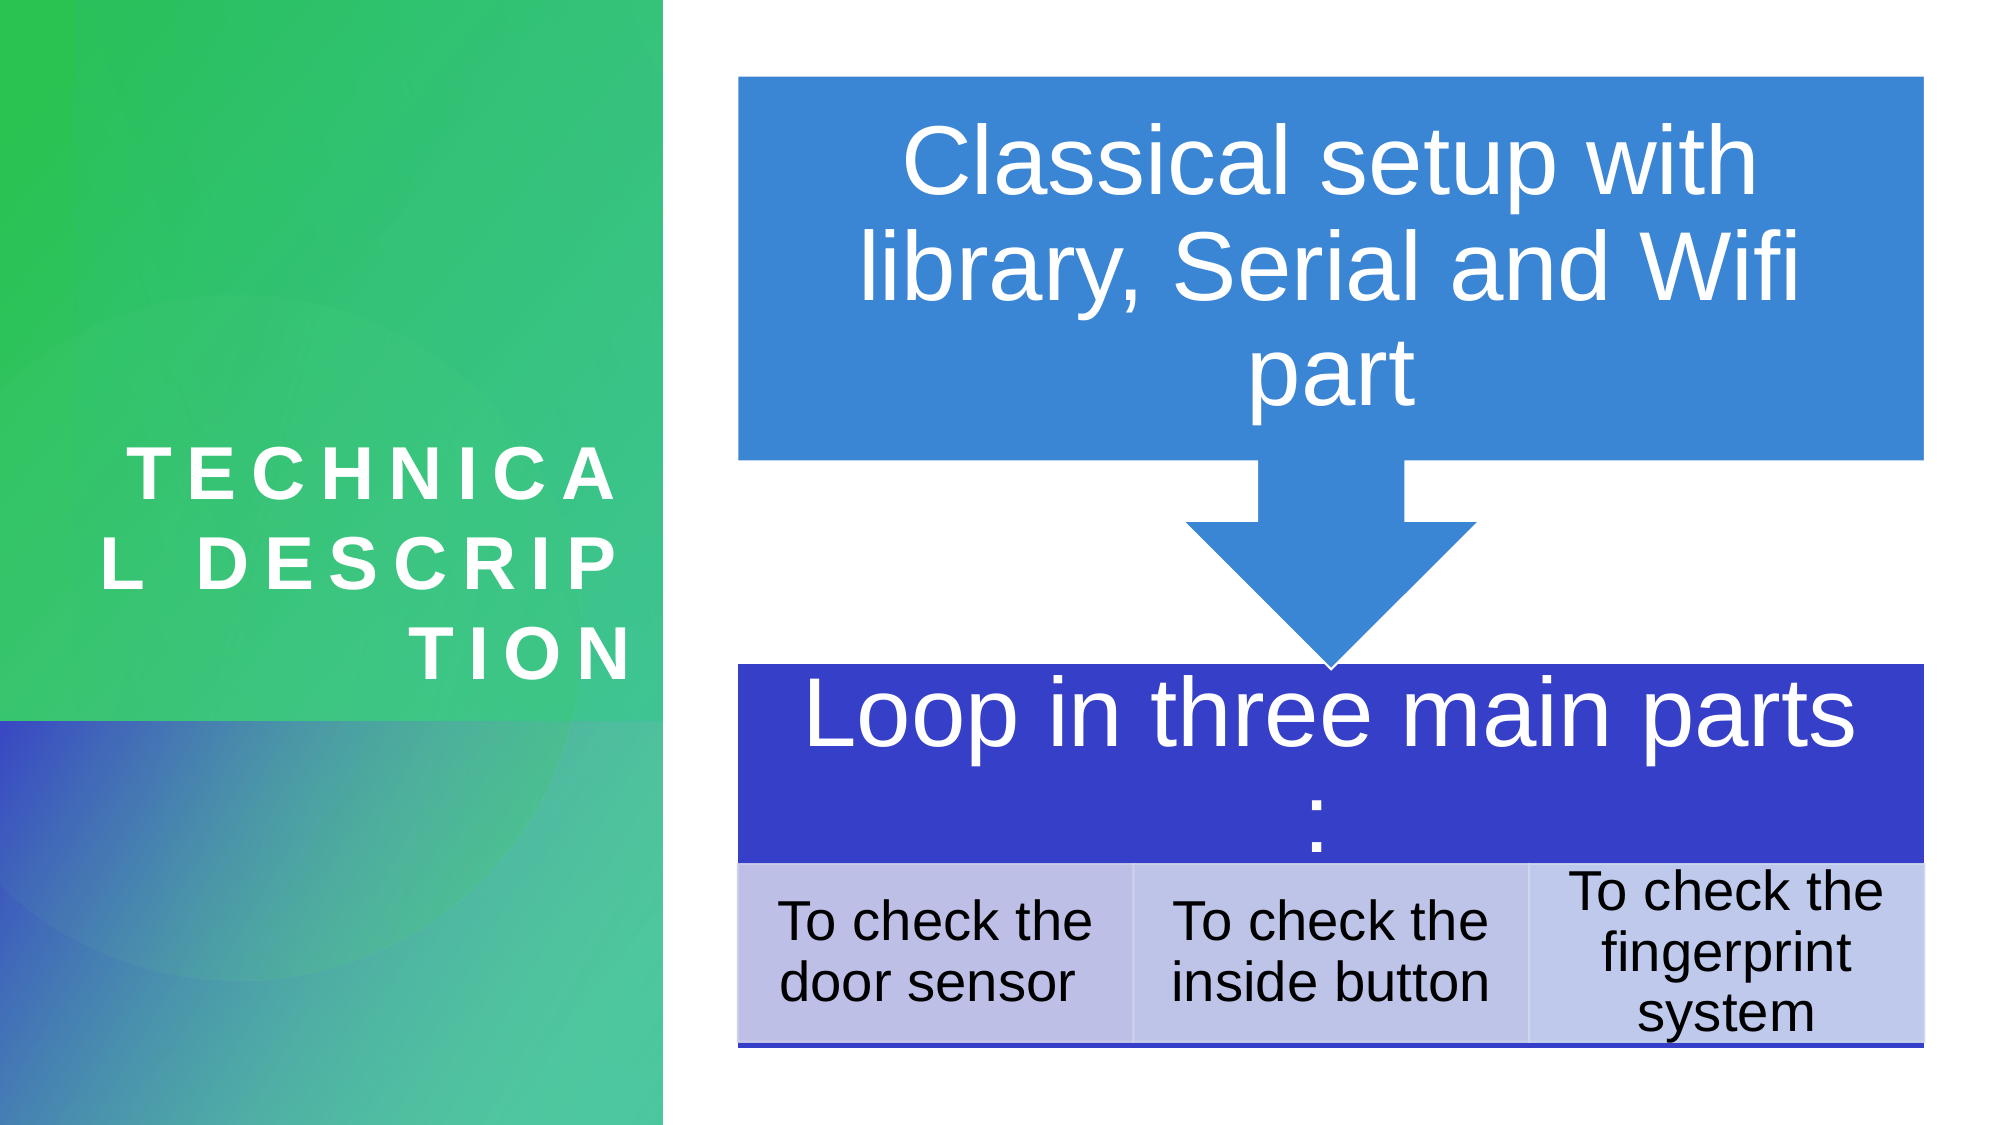

Loop in three main parts :
To check the door sensor
To check the inside button
To check the fingerprint system
Classical setup with library, Serial and Wifi part
# TECHNICAL DESCRIPTION